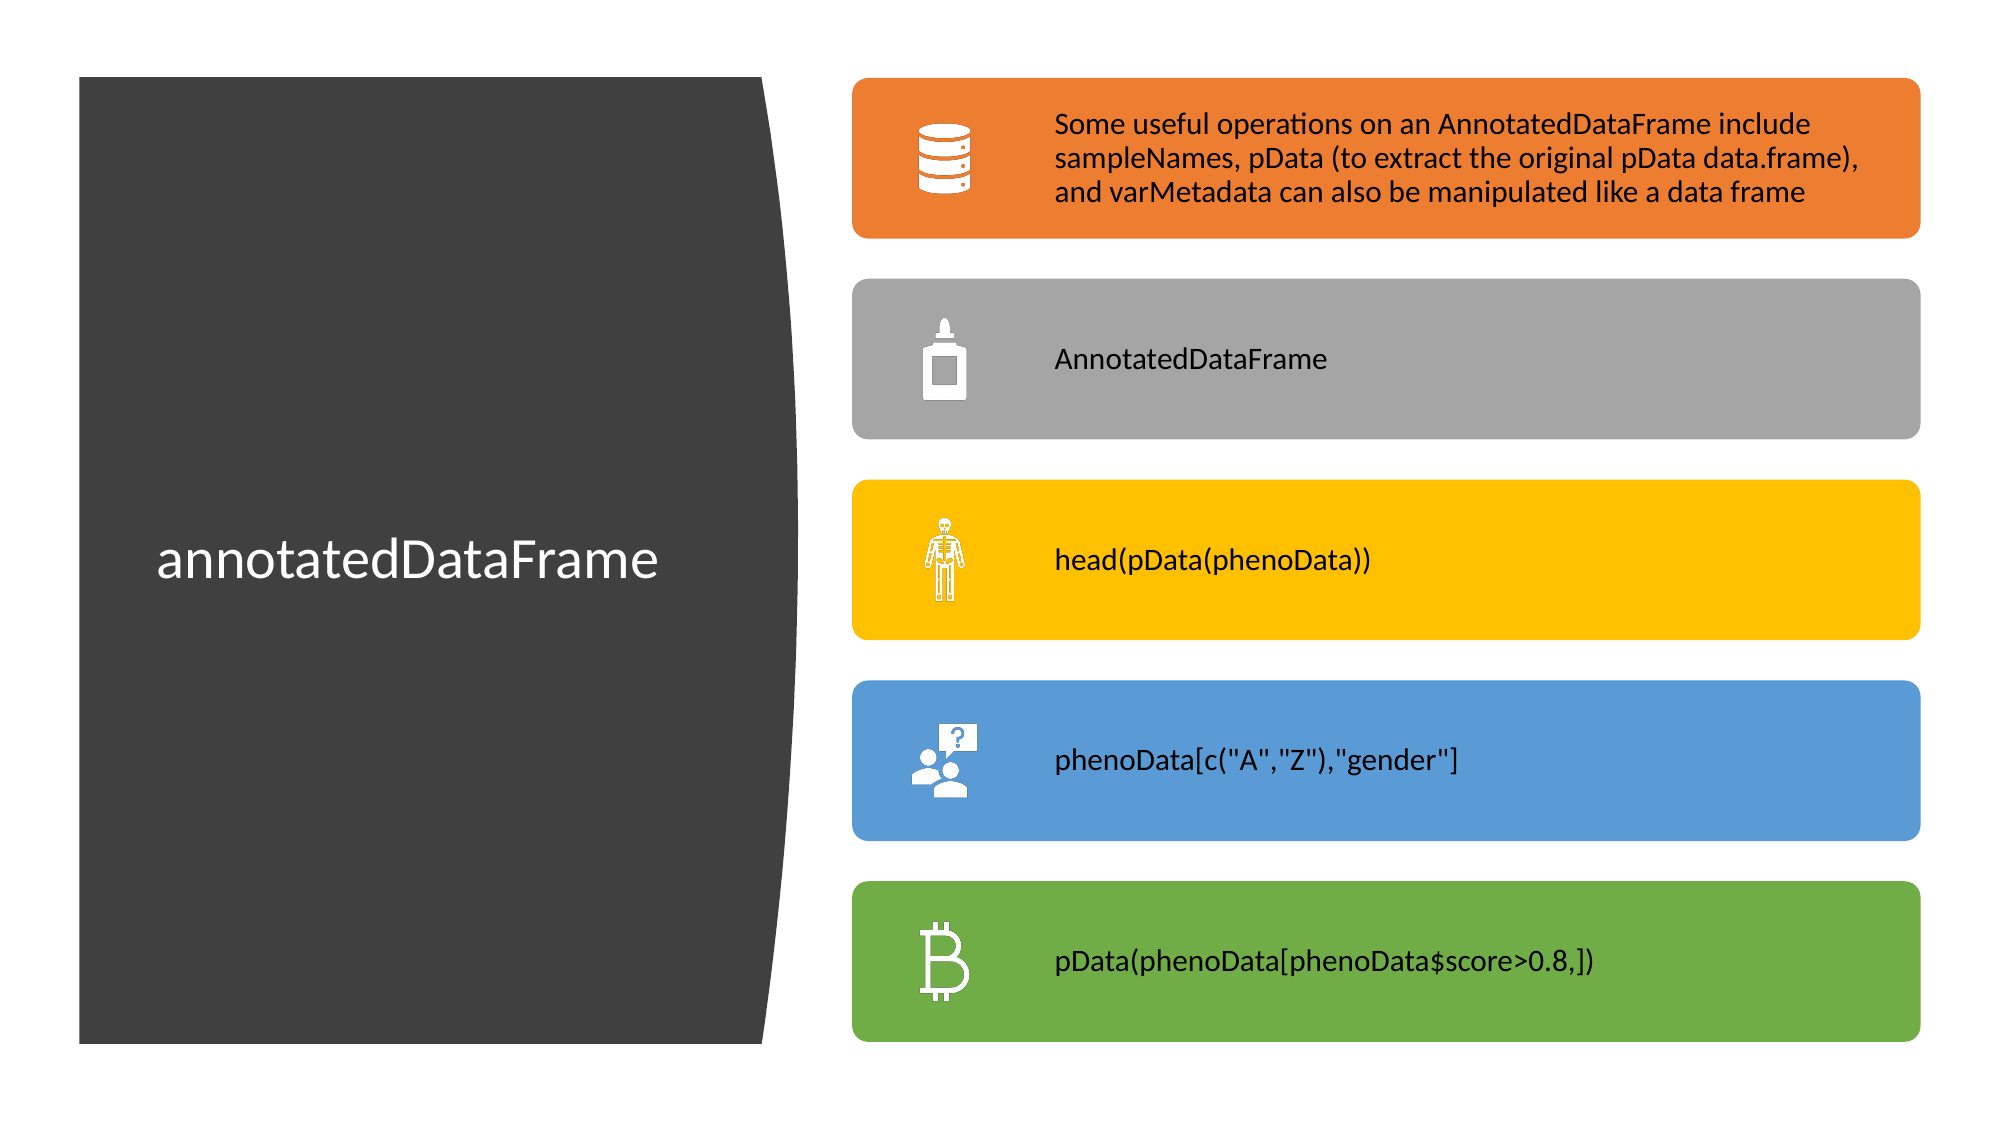

Some useful operations on an AnnotatedDataFrame include sampleNames, pData (to extract the original pData data.frame), and varMetadata can also be manipulated like a data frame
AnnotatedDataFrame
head(pData(phenoData))
phenoData[c("A","Z"),"gender"]
pData(phenoData[phenoData$score>0.8,])

# annotatedDataFrame